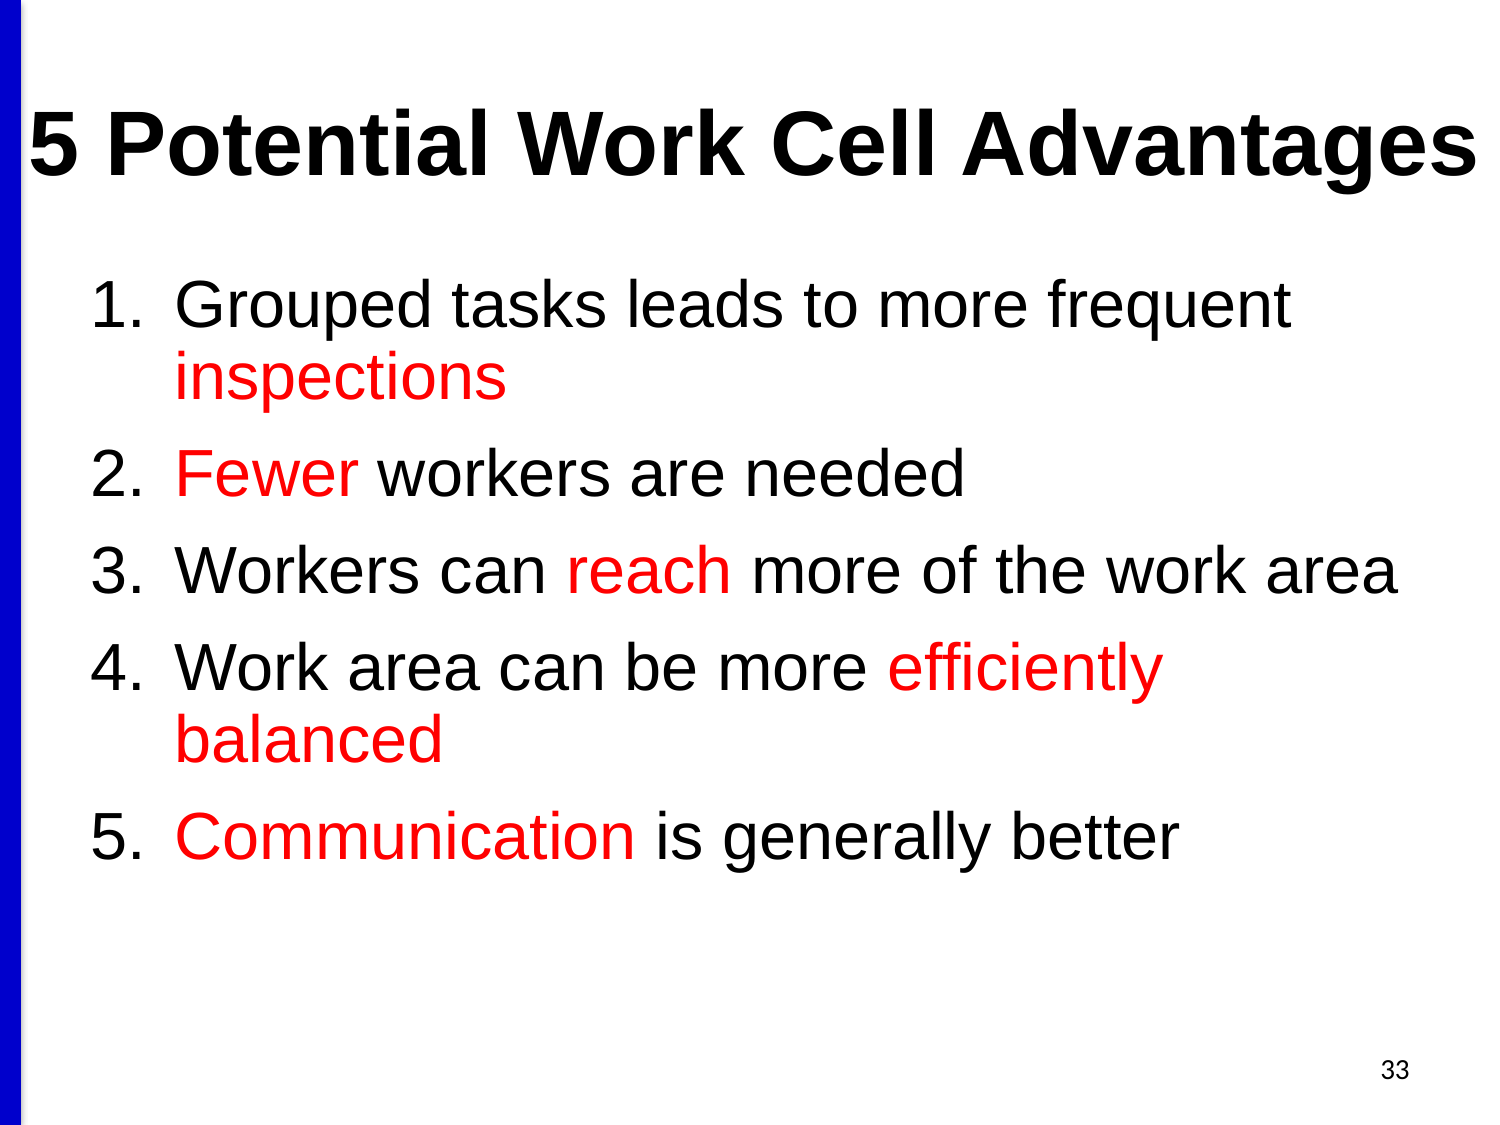

# 5 Potential Work Cell Advantages
Grouped tasks leads to more frequent inspections
Fewer workers are needed
Workers can reach more of the work area
Work area can be more efficiently balanced
Communication is generally better

33